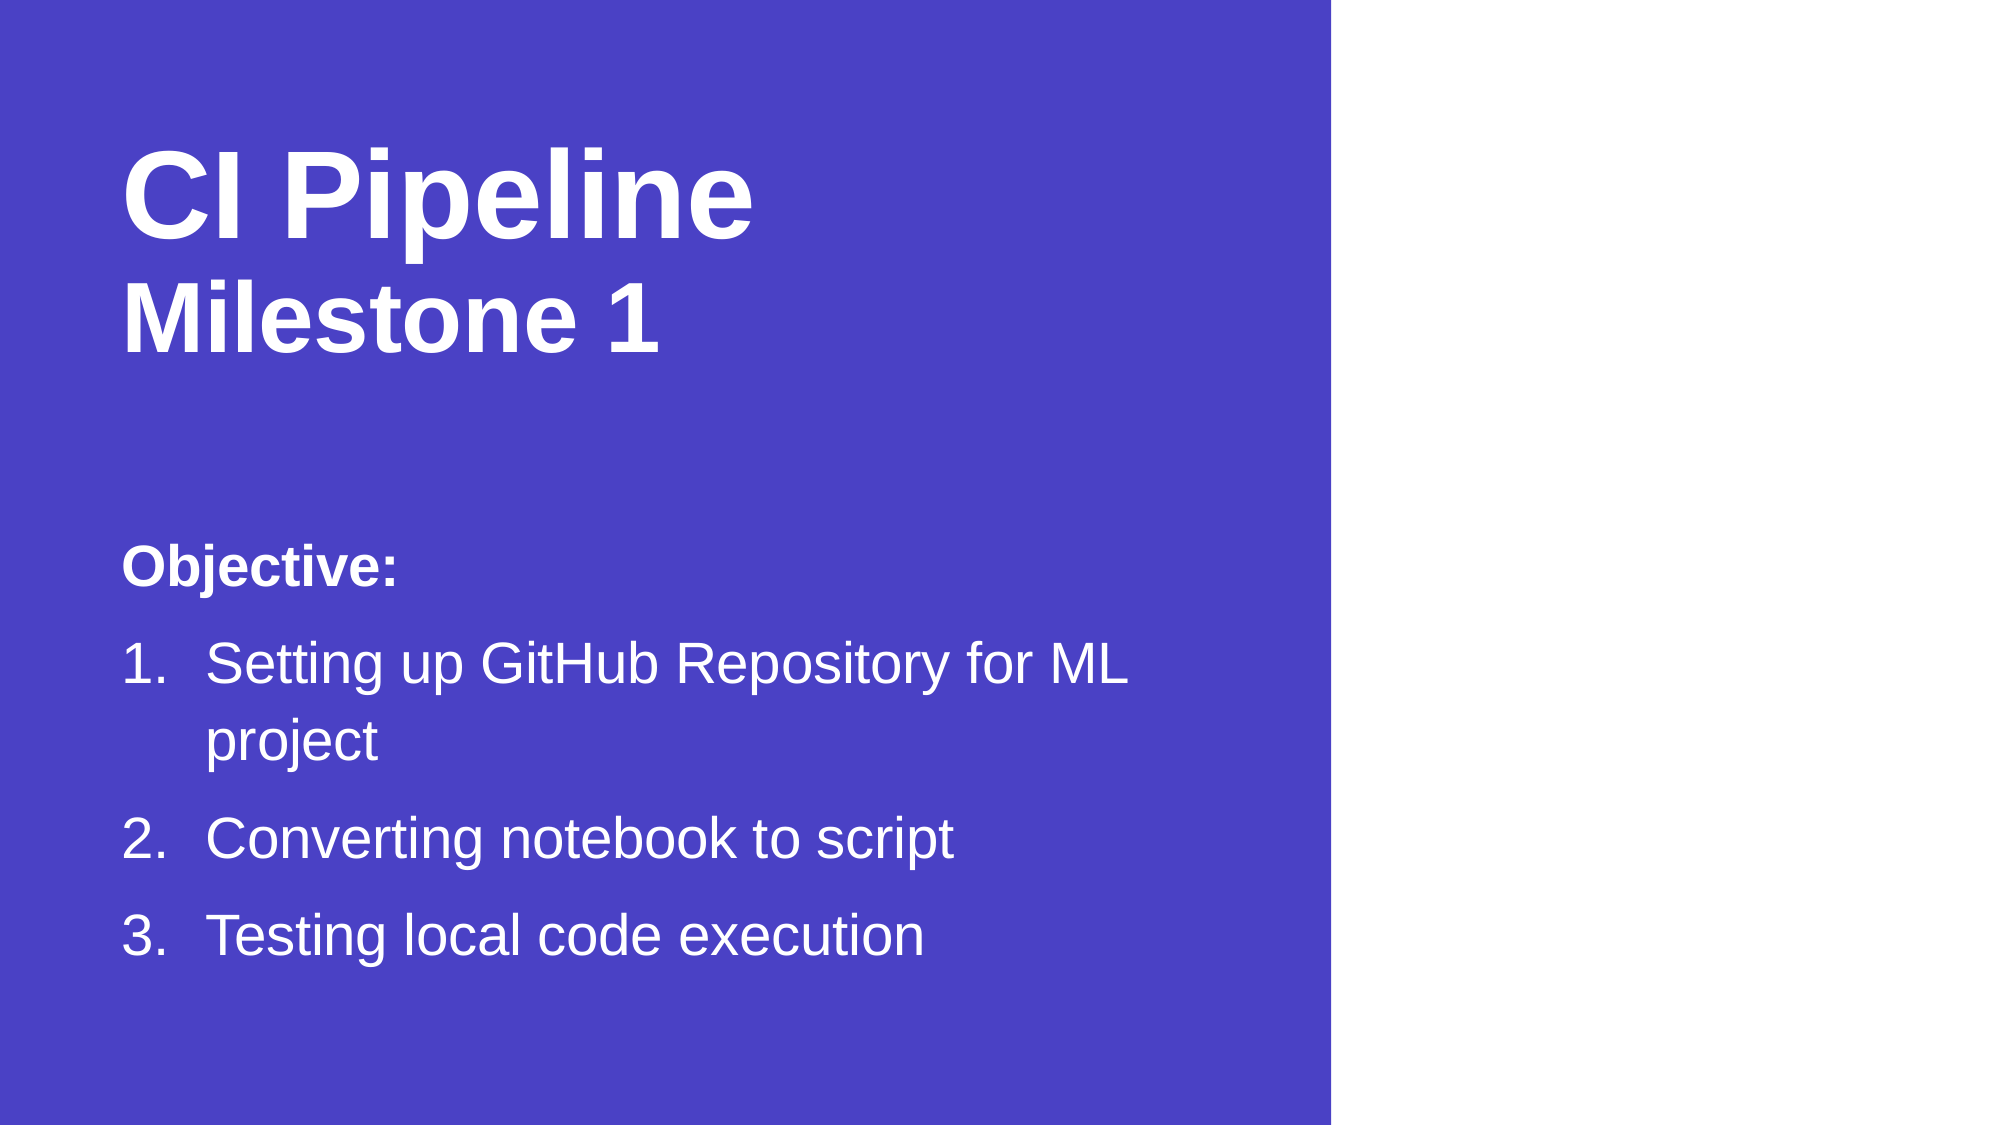

# CI Pipeline Milestone 1
Objective:
Setting up GitHub Repository for ML project
Converting notebook to script
Testing local code execution